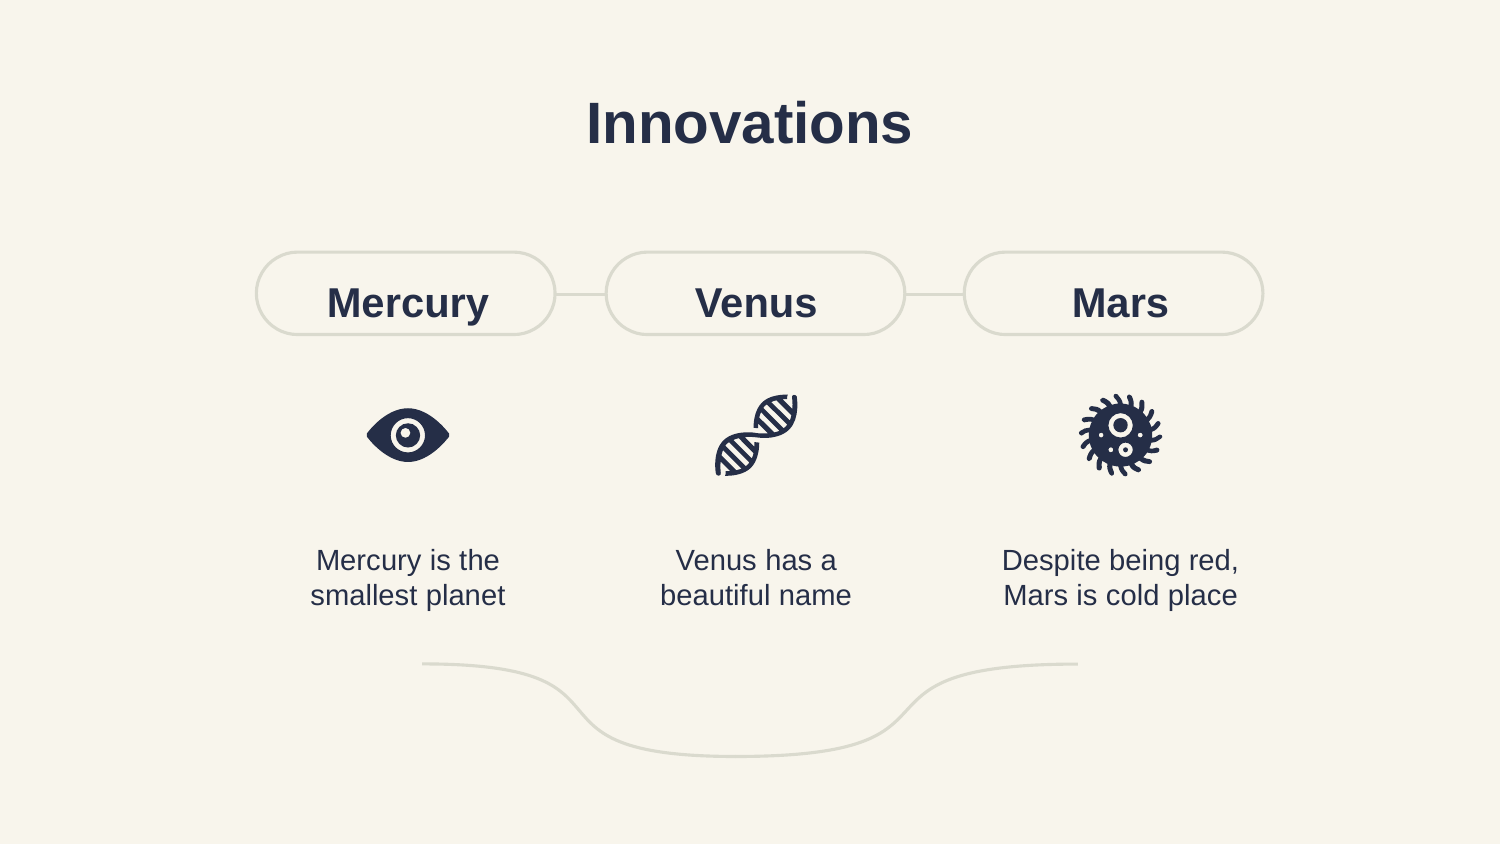

# Innovations

Mercury
Venus
Mars

Mercury is the smallest planet
Venus has a
beautiful name
Despite being red, Mars is cold place